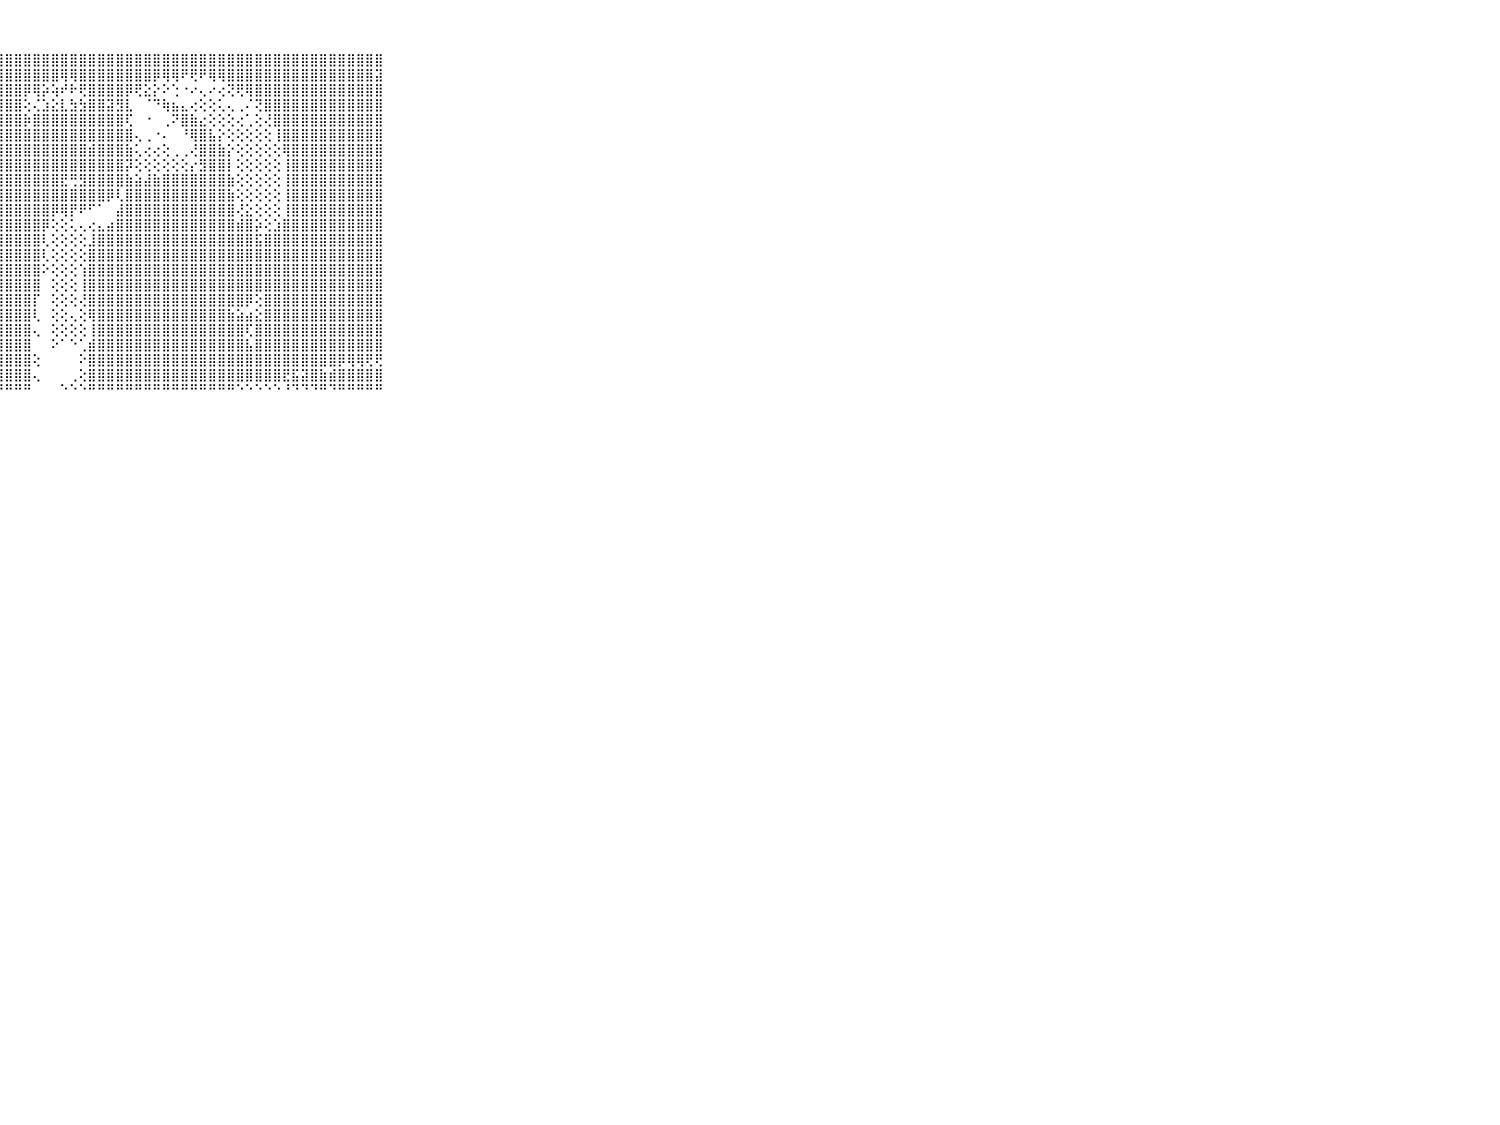

⠀⠀⠀⠀⠀⠀⠀⠀⠀⠀⠀⣿⣿⣿⣿⣿⣿⣿⣻⣿⣿⣷⣿⣿⣿⣿⣿⣿⣿⣿⣿⣿⣿⣿⣿⣿⣿⣿⣿⣿⣿⣿⣿⣿⣿⣿⣿⣿⣿⣿⣿⣿⣿⣿⣿⣿⣿⣿⣿⣿⣿⣿⣿⣿⣿⣿⣿⣿⣿⠀⠀⠀⠀⠀⠀⠀⠀⠀⠀⠀⠀
⠀⠀⠀⠀⠀⠀⠀⠀⠀⠀⠀⣿⣿⣿⣿⣿⣿⣿⣷⣿⣿⣿⣿⣿⣿⣿⣿⣿⣿⣿⣿⣿⣿⣿⢿⢿⣿⣿⣿⣿⣿⣿⣿⣿⡿⢿⢿⠟⢟⠟⢿⢿⣿⣿⣿⣿⣿⣿⣿⣿⣿⣿⣿⣿⣿⣿⣿⣿⣽⠀⠀⠀⠀⠀⠀⠀⠀⠀⠀⠀⠀
⠀⠀⠀⠀⠀⠀⠀⠀⠀⠀⠀⣿⣿⣿⣿⣿⣿⣿⣿⣿⣿⣿⣿⣿⣿⣿⣿⣿⣿⣿⡿⢿⡵⢵⠞⠗⢟⣿⣿⣿⣿⡿⢟⣕⡕⠕⢑⠐⠔⢄⠔⢔⢝⢟⢿⣿⣿⣿⣿⣿⣿⣿⣿⣿⣿⣿⣿⣿⣿⠀⠀⠀⠀⠀⠀⠀⠀⠀⠀⠀⠀
⠀⠀⠀⠀⠀⠀⠀⠀⠀⠀⠀⣿⣿⣿⣿⣿⣿⣿⣿⣿⣿⣿⣿⣿⣿⣿⣿⣿⣿⣿⢕⢌⣱⣕⣇⣳⣳⣿⣿⣽⣻⣇⠀⠈⠙⢷⣦⣄⢔⢕⢕⢅⢄⢀⠌⢝⣿⣿⣿⣿⣿⣿⣿⣿⣿⣿⣿⣿⣿⠀⠀⠀⠀⠀⠀⠀⠀⠀⠀⠀⠀
⠀⠀⠀⠀⠀⠀⠀⠀⠀⠀⠀⣿⣿⣿⣿⣿⣿⣿⣿⣿⣿⣿⣿⣿⣿⣿⣿⣿⣿⣿⡷⣿⣿⣿⣿⣿⣿⣿⣿⣿⣿⢏⠀⠐⠀⢀⠝⣿⣷⣔⢕⢕⢕⢔⢁⢕⢜⣿⣿⣿⣿⣿⣿⣿⣿⣿⣿⣿⣿⠀⠀⠀⠀⠀⠀⠀⠀⠀⠀⠀⠀
⠀⠀⠀⠀⠀⠀⠀⠀⠀⠀⠀⢹⣿⣿⣿⣿⣿⣿⣿⣿⣿⣿⣿⣿⣿⣿⣿⣿⣿⣿⣿⣿⣿⣿⣿⣿⣿⣿⣿⣿⣿⣿⢄⢀⠐⠄⠀⠘⢿⣿⣧⡕⢕⢕⢕⢕⢕⢸⣿⣿⣿⣿⣿⣿⣿⣿⣿⣿⣿⠀⠀⠀⠀⠀⠀⠀⠀⠀⠀⠀⠀
⠀⠀⠀⠀⠀⠀⠀⠀⠀⠀⠀⢜⣿⣿⣿⣿⣿⣿⣿⣿⣿⣿⣿⣿⣿⣿⣿⣿⣿⣿⣿⣿⣿⣿⣿⣿⣿⣾⣿⣿⣿⣷⢅⢔⢔⢕⢀⢀⢜⣿⣿⣷⡕⢕⢕⢕⢕⢕⢿⣿⣿⣿⣿⣿⣿⣿⣿⣿⣿⠀⠀⠀⠀⠀⠀⠀⠀⠀⠀⠀⠀
⠀⠀⠀⠀⠀⠀⠀⠀⠀⠀⠀⢕⣿⣿⣿⣿⣿⣿⣿⣿⣿⣿⣿⣿⣿⣿⣿⣿⣿⣿⣿⣿⣿⣿⣿⣿⣿⣿⣿⣿⣿⡽⢕⢕⢕⢕⢕⢕⡔⣻⣿⣿⡇⢕⢕⢕⢕⢕⢸⣿⣿⣿⣿⣿⣿⣿⣿⣿⣿⠀⠀⠀⠀⠀⠀⠀⠀⠀⠀⠀⠀
⠀⠀⠀⠀⠀⠀⠀⠀⠀⠀⠀⢕⣸⣿⣿⣿⣿⣿⣿⣿⣿⣿⣿⣿⣿⣿⣿⣿⣿⣿⣿⣿⣿⣿⣟⢛⣻⣿⣿⣿⣿⣷⣵⣼⣷⣿⣿⣿⣿⣿⣿⣿⣷⢕⢕⢕⢕⢕⢸⣿⣿⣿⣿⣿⣿⣿⣿⣿⣿⠀⠀⠀⠀⠀⠀⠀⠀⠀⠀⠀⠀
⠀⠀⠀⠀⠀⠀⠀⠀⠀⠀⠀⢕⢾⣿⣿⣿⣿⣿⣿⣿⣿⣿⣿⣿⣿⣿⣿⣿⣿⣿⣿⣿⣿⣿⣿⣿⣿⣿⣿⡿⢇⣿⣿⣿⣿⣿⣿⣿⣿⣿⣿⣿⣷⢕⢕⢕⢕⢕⢸⣿⣿⣿⣿⣿⣿⣿⣿⣿⣿⠀⠀⠀⠀⠀⠀⠀⠀⠀⠀⠀⠀
⠀⠀⠀⠀⠀⠀⠀⠀⠀⠀⠀⢕⢸⣿⣿⣿⣿⣿⣿⣿⣿⣿⣿⣿⣿⣿⣿⣿⣿⣿⣿⣿⣿⡿⢿⡟⠟⠋⠁⠀⣼⣿⣿⣿⣿⣿⣿⣿⣿⣿⣿⣿⣿⢜⣕⢕⢕⢕⢸⣿⣿⣿⣿⣿⣿⣿⣿⣿⣿⠀⠀⠀⠀⠀⠀⠀⠀⠀⠀⠀⠀
⠀⠀⠀⠀⠀⠀⠀⠀⠀⠀⠀⢕⣽⣿⣿⣿⣿⣿⣿⣿⣿⣿⣿⣿⣿⣿⣿⣿⣿⣿⣿⣿⡿⢕⢕⢅⢄⢔⣄⣴⣿⣿⣿⣿⣿⣿⣿⣿⣿⣿⣿⣿⣿⣾⣿⡵⢕⣱⣿⣿⣿⣿⣿⣿⣿⣿⣿⣿⣿⠀⠀⠀⠀⠀⠀⠀⠀⠀⠀⠀⠀
⠀⠀⠀⠀⠀⠀⠀⠀⠀⠀⠀⢕⢻⣿⣿⣿⣿⣿⣿⣿⣿⣿⣿⣿⣿⣿⣿⣿⣿⣿⣿⣿⢇⢕⢕⢕⢕⣸⣿⣿⣿⣿⣿⣿⣿⣿⣿⣿⣿⣿⣿⣿⣿⣿⣿⣯⣿⣿⣿⣿⣿⣿⣿⣿⣿⣿⣿⣿⣿⠀⠀⠀⠀⠀⠀⠀⠀⠀⠀⠀⠀
⠀⠀⠀⠀⠀⠀⠀⠀⠀⠀⠀⢕⢿⣿⣿⣿⣿⣿⣿⣿⣿⣿⣿⣿⣿⣿⣿⣿⣿⣿⣿⣿⢇⢕⢕⢕⢕⣿⣿⣿⣿⣿⣿⣿⣿⣿⣿⣿⣿⣿⣿⣿⣿⣿⣿⣿⣿⣿⣿⣿⣿⣿⣿⣿⣿⣿⣿⣿⣿⠀⠀⠀⠀⠀⠀⠀⠀⠀⠀⠀⠀
⠀⠀⠀⠀⠀⠀⠀⠀⠀⠀⠀⢕⣿⣿⣿⣿⣿⣿⣿⣿⣿⣿⣿⣿⣿⣿⣿⣿⣿⣿⣿⣿⠕⢕⢕⢕⢱⣿⣿⣿⣿⣿⣿⣿⣿⣿⣿⣿⣿⣿⣿⣿⣿⣿⣿⣿⣿⣿⣿⣿⣿⣿⣿⣿⣿⣿⣿⣿⣿⠀⠀⠀⠀⠀⠀⠀⠀⠀⠀⠀⠀
⠀⠀⠀⠀⠀⠀⠀⠀⠀⠀⠀⢱⣿⣿⣿⣿⣿⣿⣿⣿⣿⣿⣿⣿⣿⣿⣿⣿⣿⣿⣿⣿⠀⢕⢕⢕⢸⣿⣿⣿⣿⣿⣿⣿⣿⣿⣿⣿⣿⣿⣿⣿⣿⣿⣿⣿⣿⣿⣿⣿⣿⣿⣿⣿⣿⣿⣿⣿⣿⠀⠀⠀⠀⠀⠀⠀⠀⠀⠀⠀⠀
⠀⠀⠀⠀⠀⠀⠀⠀⠀⠀⠀⢜⣿⣿⣿⣿⣿⣿⣿⣿⣿⣿⣿⣿⣿⣿⣿⣿⣿⣿⣿⡏⠀⢕⢕⢕⢜⣿⣿⣿⣿⣿⣿⣿⣿⣿⣿⣿⣿⣿⣿⣿⣿⣿⡿⢕⣿⣿⣿⣿⣿⣿⣿⣿⣿⣿⣿⣿⣿⠀⠀⠀⠀⠀⠀⠀⠀⠀⠀⠀⠀
⠀⠀⠀⠀⠀⠀⠀⠀⠀⠀⠀⢕⣿⣿⣿⣿⣿⣿⣿⣿⣿⣿⣿⣿⣿⣿⣿⣿⣿⣿⣿⢇⠀⢕⢕⢄⢕⢿⣿⣿⣿⣿⣿⣿⣿⣿⣿⣿⣿⣿⣿⣿⣷⣵⣴⣕⣿⣿⣿⣿⣿⣿⣿⣿⣿⣿⣿⣿⣿⠀⠀⠀⠀⠀⠀⠀⠀⠀⠀⠀⠀
⠀⠀⠀⠀⠀⠀⠀⠀⠀⠀⠀⢱⣿⣿⣿⣿⣿⣿⣿⣿⣿⣿⣿⣿⣿⣿⣿⣿⣿⣿⣿⢄⠀⢕⢕⢕⢕⢸⣿⣿⣿⣿⣿⣿⣿⣿⣿⣿⣿⣿⣿⣿⣿⣿⢏⣿⣿⣿⣿⣿⣿⣿⣿⣿⣿⣿⣿⣿⣿⠀⠀⠀⠀⠀⠀⠀⠀⠀⠀⠀⠀
⠀⠀⠀⠀⠀⠀⠀⠀⠀⠀⠀⢱⣿⣿⣿⣿⣿⣿⣿⣿⣿⣿⣿⣿⣿⣿⣿⣿⣿⣿⣿⠀⠀⠕⠁⠑⢁⣾⣿⣿⣿⣿⣿⣿⣿⣿⣿⣿⣿⣿⣿⣿⣿⣿⣧⣿⣿⣿⣿⣿⣿⣿⣿⣿⣿⣿⣿⣿⣿⠀⠀⠀⠀⠀⠀⠀⠀⠀⠀⠀⠀
⠀⠀⠀⠀⠀⠀⠀⠀⠀⠀⠀⢸⣿⣿⣿⣿⣿⣿⣿⣿⣿⣿⣿⣿⣿⣿⣿⣿⣿⣿⣿⢕⠀⠀⠀⠀⠕⣿⣿⣿⣿⣿⣿⣿⣿⣿⣿⣿⣿⣿⣿⣿⣿⣿⣿⣿⣿⣿⣿⣿⣿⣿⣿⣿⡿⢿⢿⢟⢟⠀⠀⠀⠀⠀⠀⠀⠀⠀⠀⠀⠀
⠀⠀⠀⠀⠀⠀⠀⠀⠀⠀⠀⢸⣿⣿⣿⣿⣿⣿⣿⣿⣿⣿⣿⣿⣿⣿⣿⣿⣿⣿⣿⢄⠀⠀⠀⢀⢕⣿⣿⣿⣿⣿⣿⣿⣿⣿⣿⣿⣿⣿⣿⣿⣿⣿⣿⣿⣿⣿⣟⣯⣽⣿⣷⣾⣿⣿⣿⣿⣿⠀⠀⠀⠀⠀⠀⠀⠀⠀⠀⠀⠀
⠀⠀⠀⠀⠀⠀⠀⠀⠀⠀⠀⠘⠛⠛⠛⠛⠛⠛⠛⠛⠛⠛⠛⠛⠛⠛⠛⠛⠛⠛⠛⠀⠀⠀⠑⠑⠑⠛⠛⠛⠛⠛⠛⠛⠛⠛⠛⠛⠛⠛⠛⠛⠛⠑⠑⠑⠑⠑⠘⠙⠙⠙⠛⠙⠛⠛⠛⠛⠛⠀⠀⠀⠀⠀⠀⠀⠀⠀⠀⠀⠀